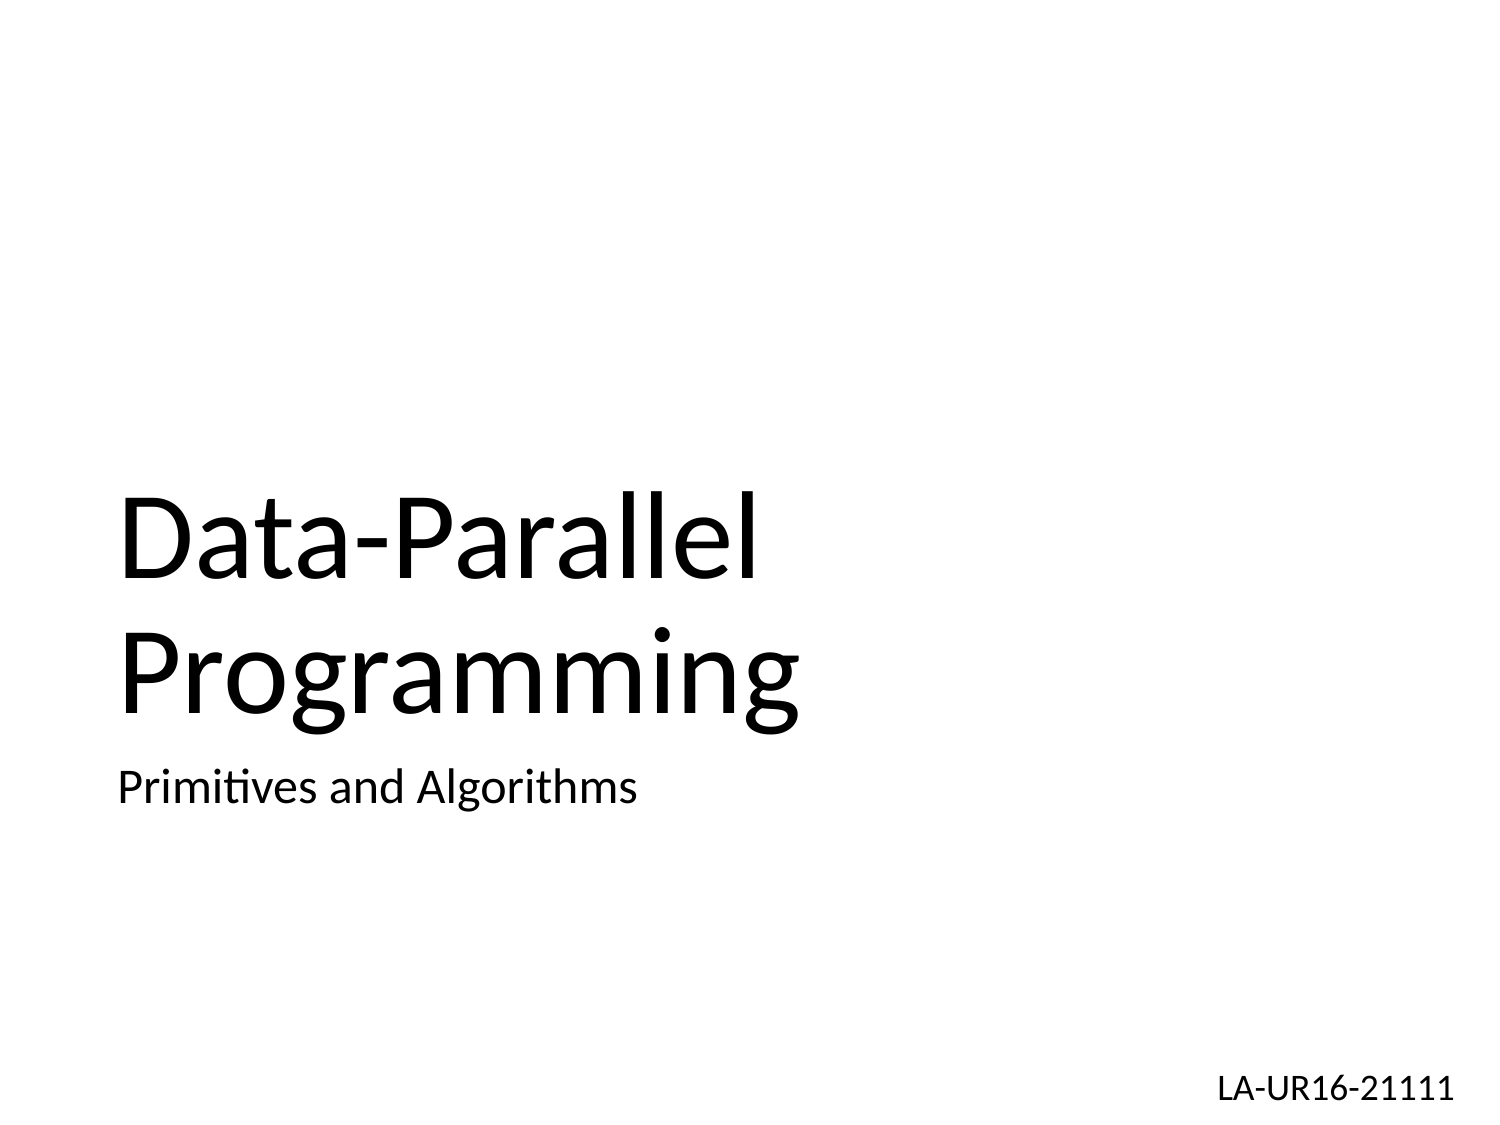

# Data-Parallel Programming
Primitives and Algorithms
LA-UR16-21111